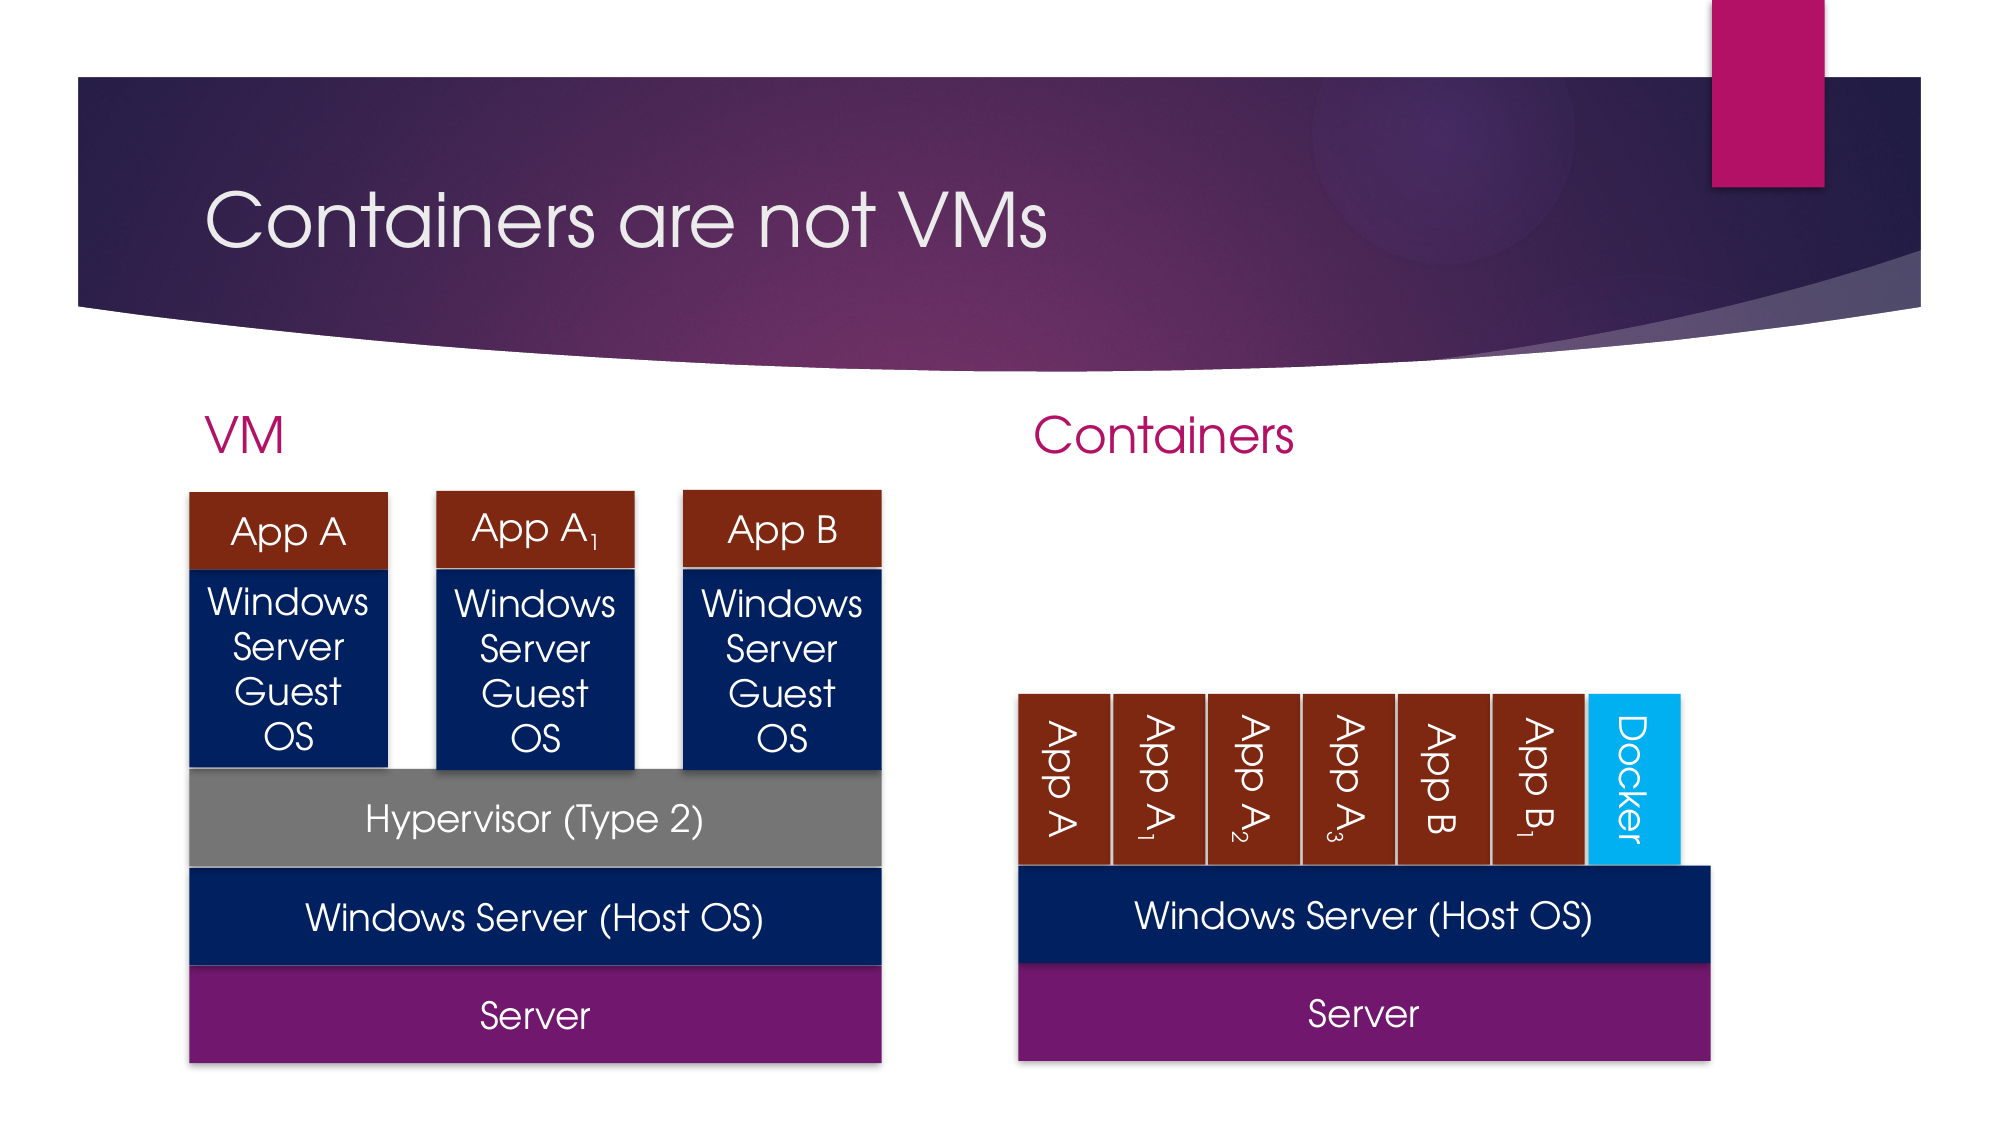

# Containers are not VMs
VM
Containers
App B
App A1
App A
Windows Server Guest OS
Windows Server Guest OS
Windows Server Guest OS
App A
App A1
App A2
App A3
App B
App B1
Docker
Hypervisor (Type 2)
Windows Server (Host OS)
Windows Server (Host OS)
Server
Server